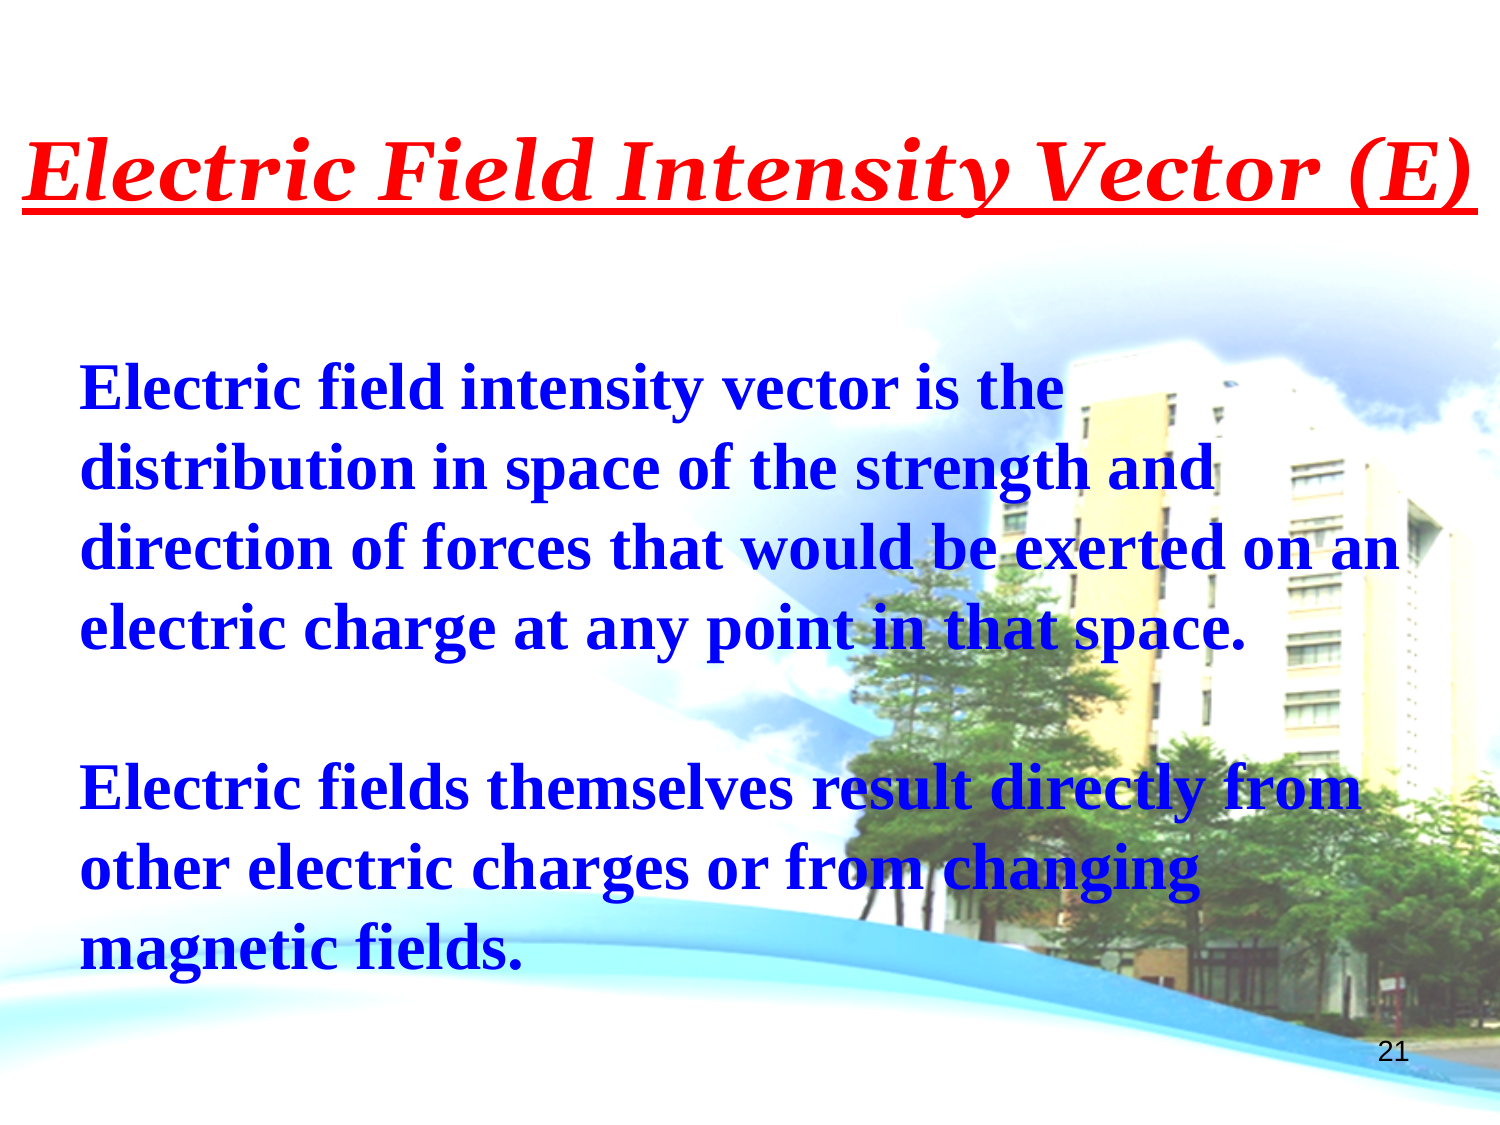

# Electric Field Intensity Vector (E)

Electric field intensity vector is the distribution in space of the strength and direction of forces that would be exerted on an electric charge at any point in that space.
Electric fields themselves result directly from other electric charges or from changing magnetic fields.

21